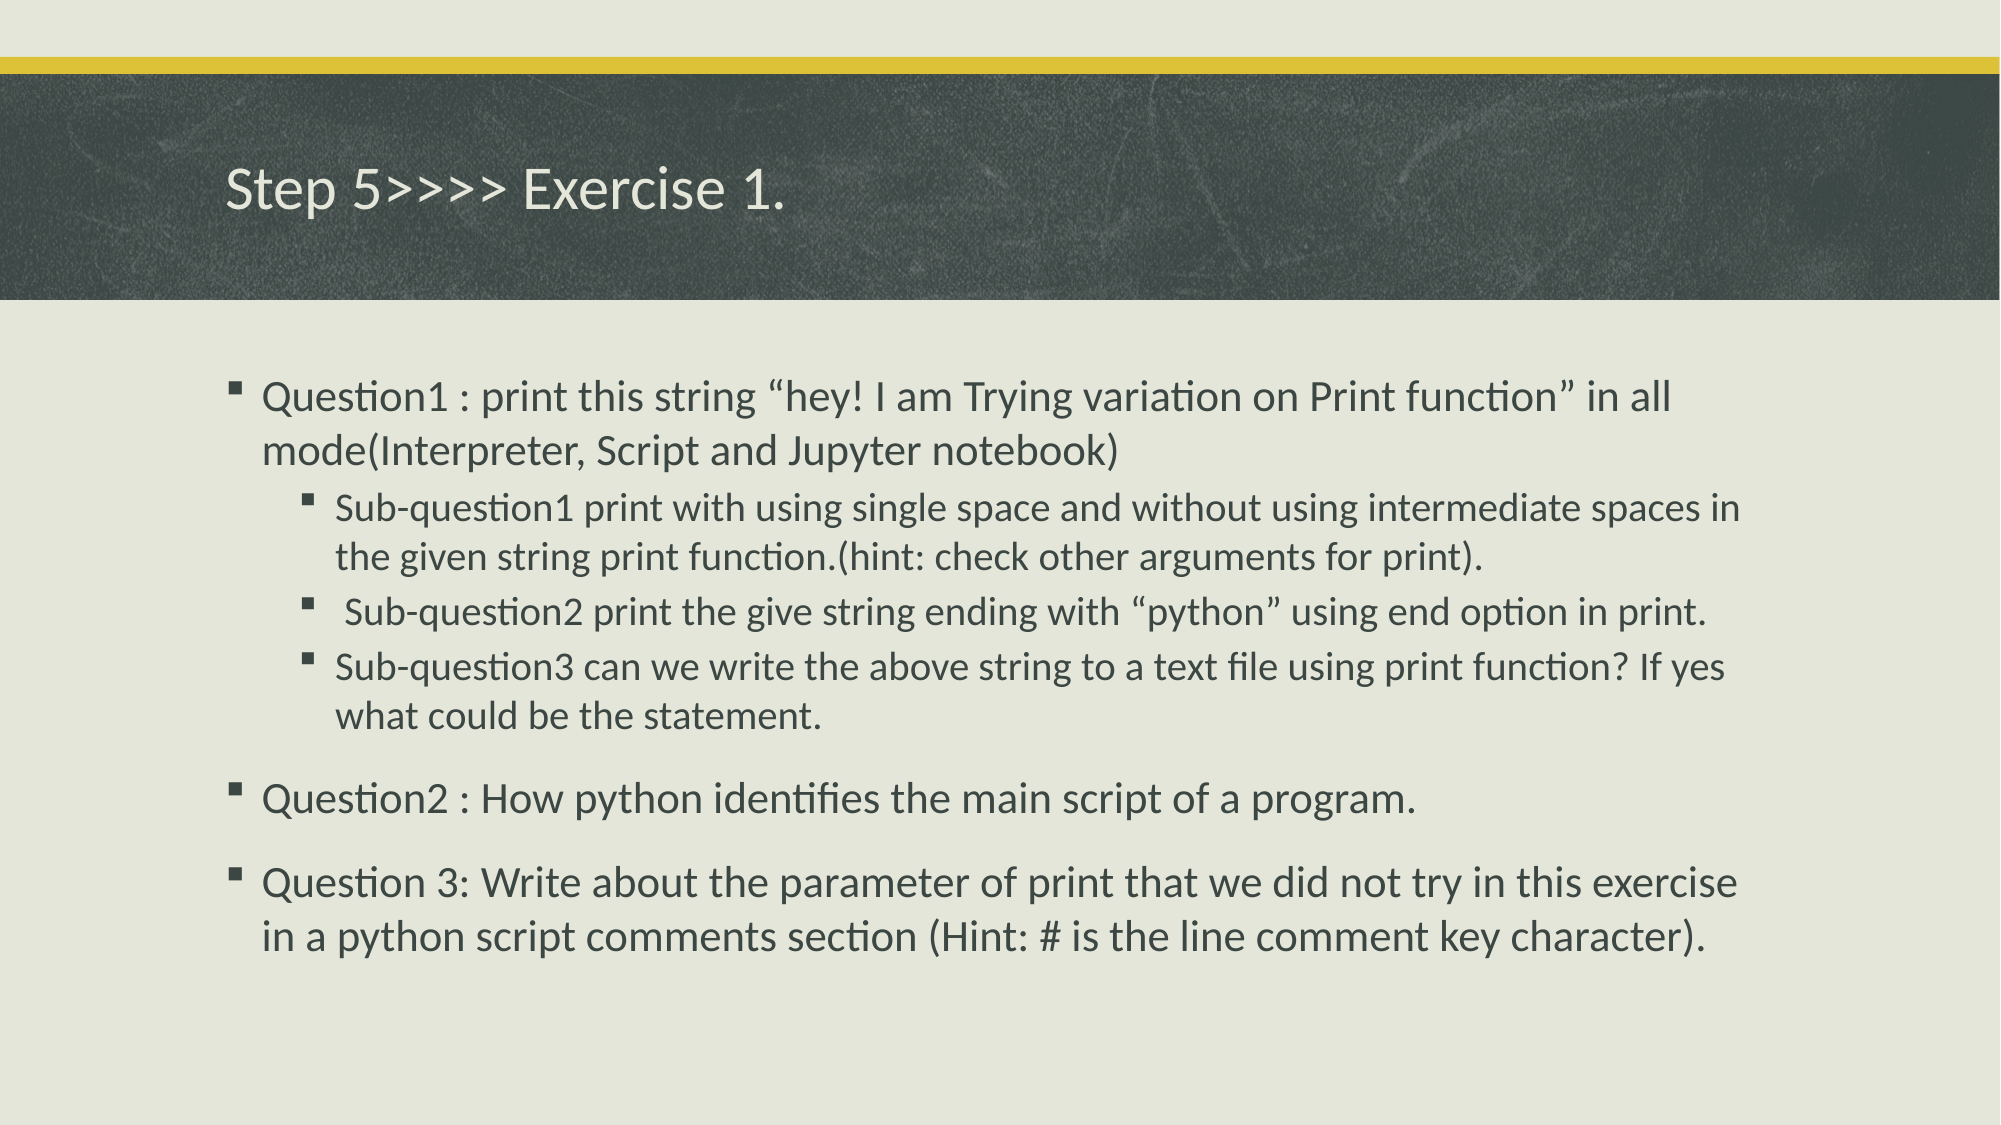

# Step 5>>>> Exercise 1.
Question1 : print this string “hey! I am Trying variation on Print function” in all mode(Interpreter, Script and Jupyter notebook)
Sub-question1 print with using single space and without using intermediate spaces in the given string print function.(hint: check other arguments for print).
 Sub-question2 print the give string ending with “python” using end option in print.
Sub-question3 can we write the above string to a text file using print function? If yes what could be the statement.
Question2 : How python identifies the main script of a program.
Question 3: Write about the parameter of print that we did not try in this exercise in a python script comments section (Hint: # is the line comment key character).